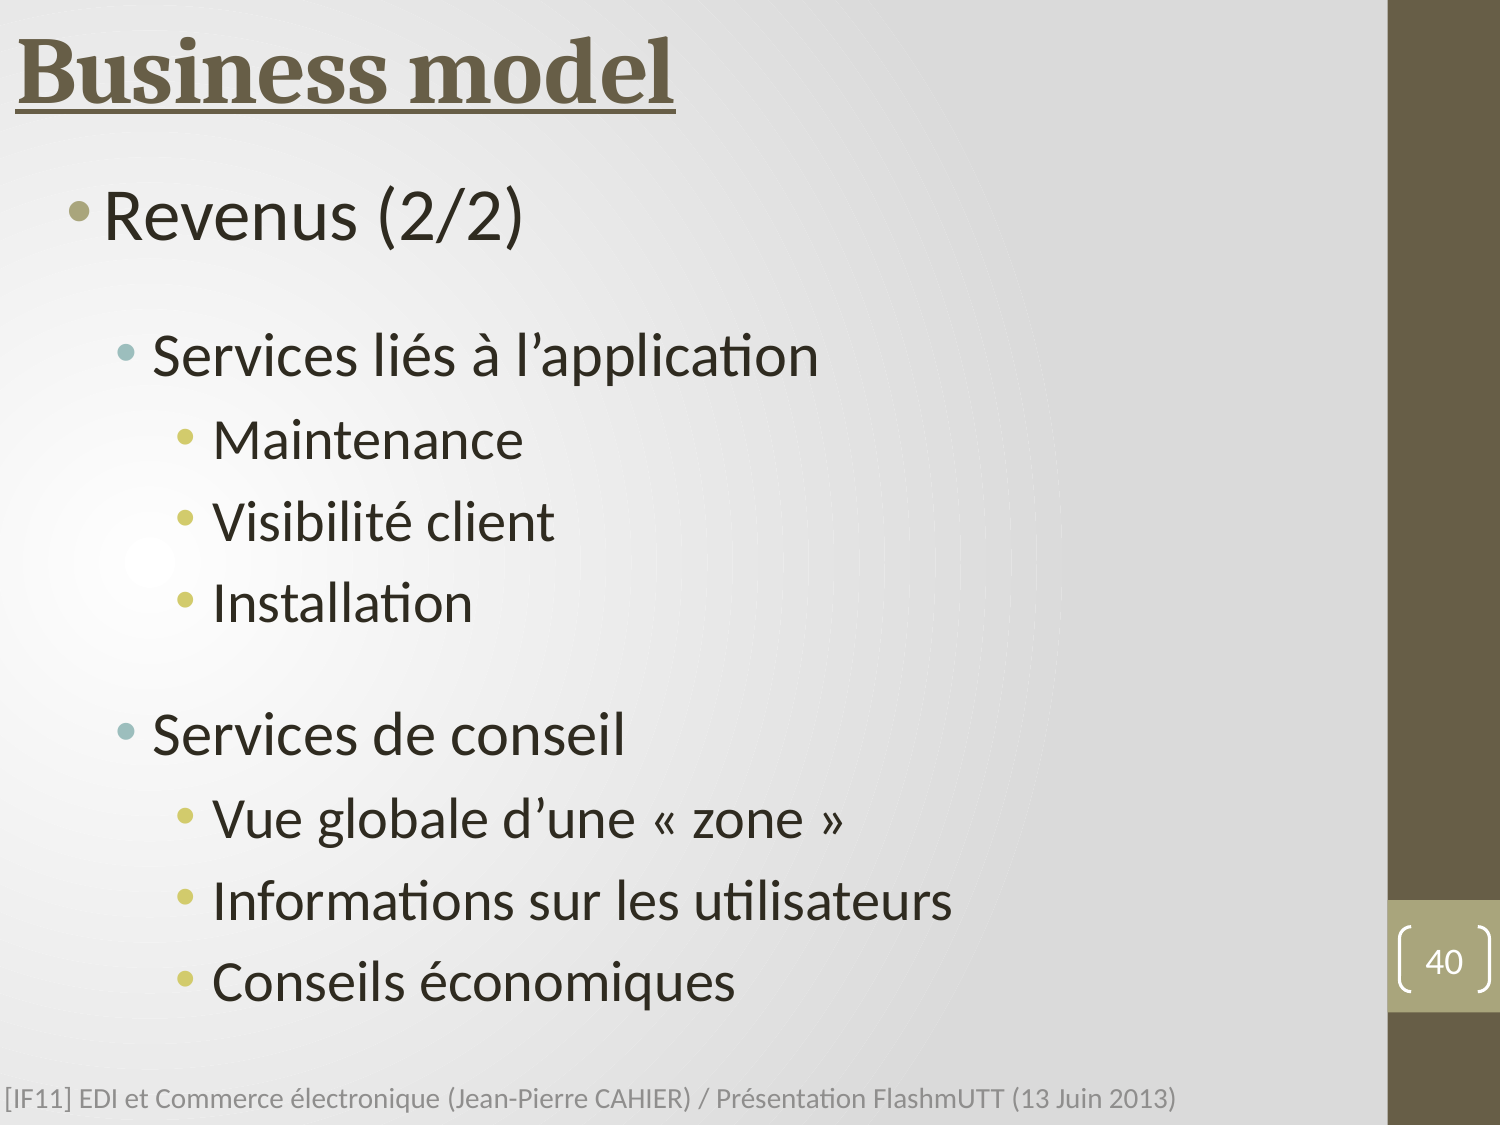

# Business model
Revenus (2/2)

Services liés à l’application
Maintenance
Visibilité client
Installation

Services de conseil
Vue globale d’une « zone »
Informations sur les utilisateurs
Conseils économiques
40
[IF11] EDI et Commerce électronique (Jean-Pierre CAHIER) / Présentation FlashmUTT (13 Juin 2013)